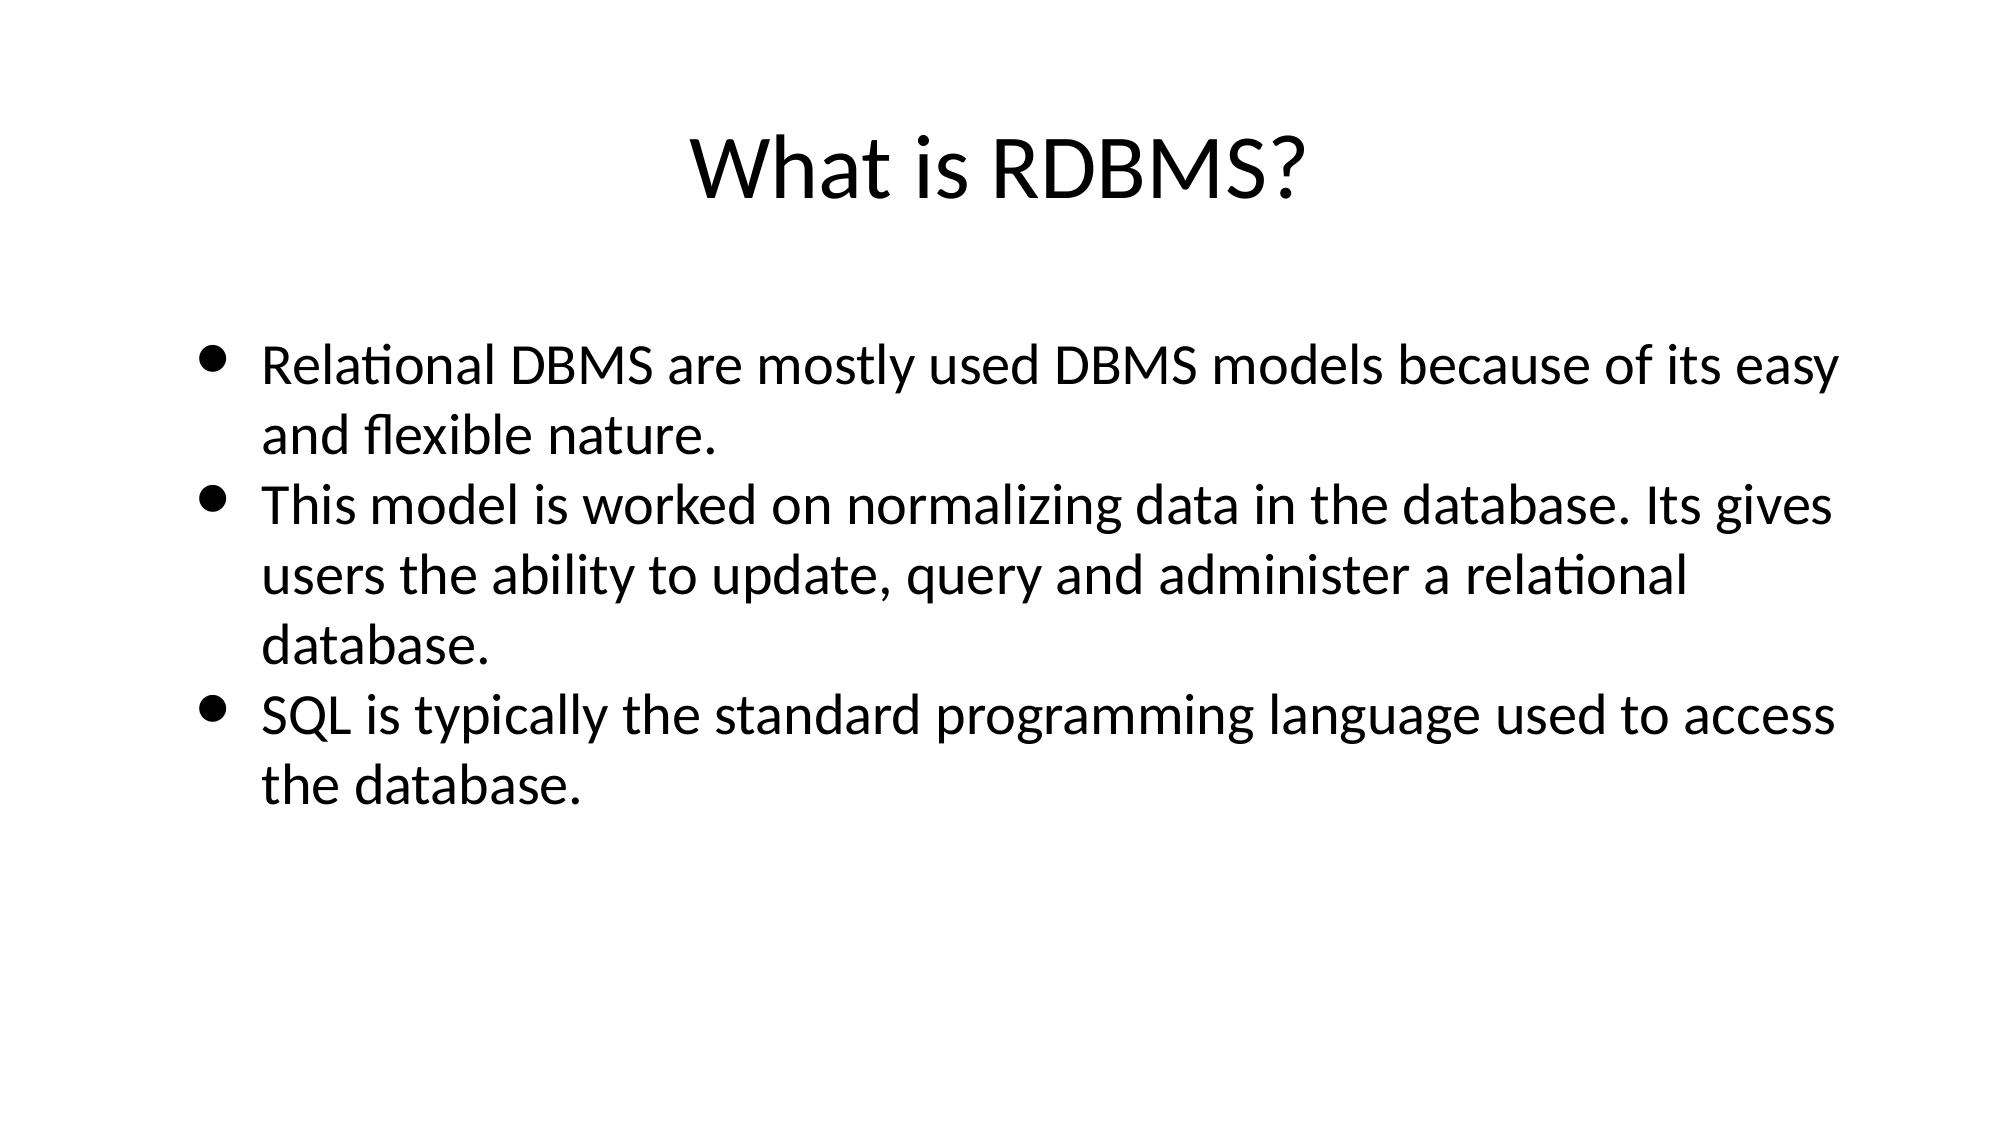

# What is RDBMS?
Relational DBMS are mostly used DBMS models because of its easy and flexible nature.
This model is worked on normalizing data in the database. Its gives users the ability to update, query and administer a relational database.
SQL is typically the standard programming language used to access the database.